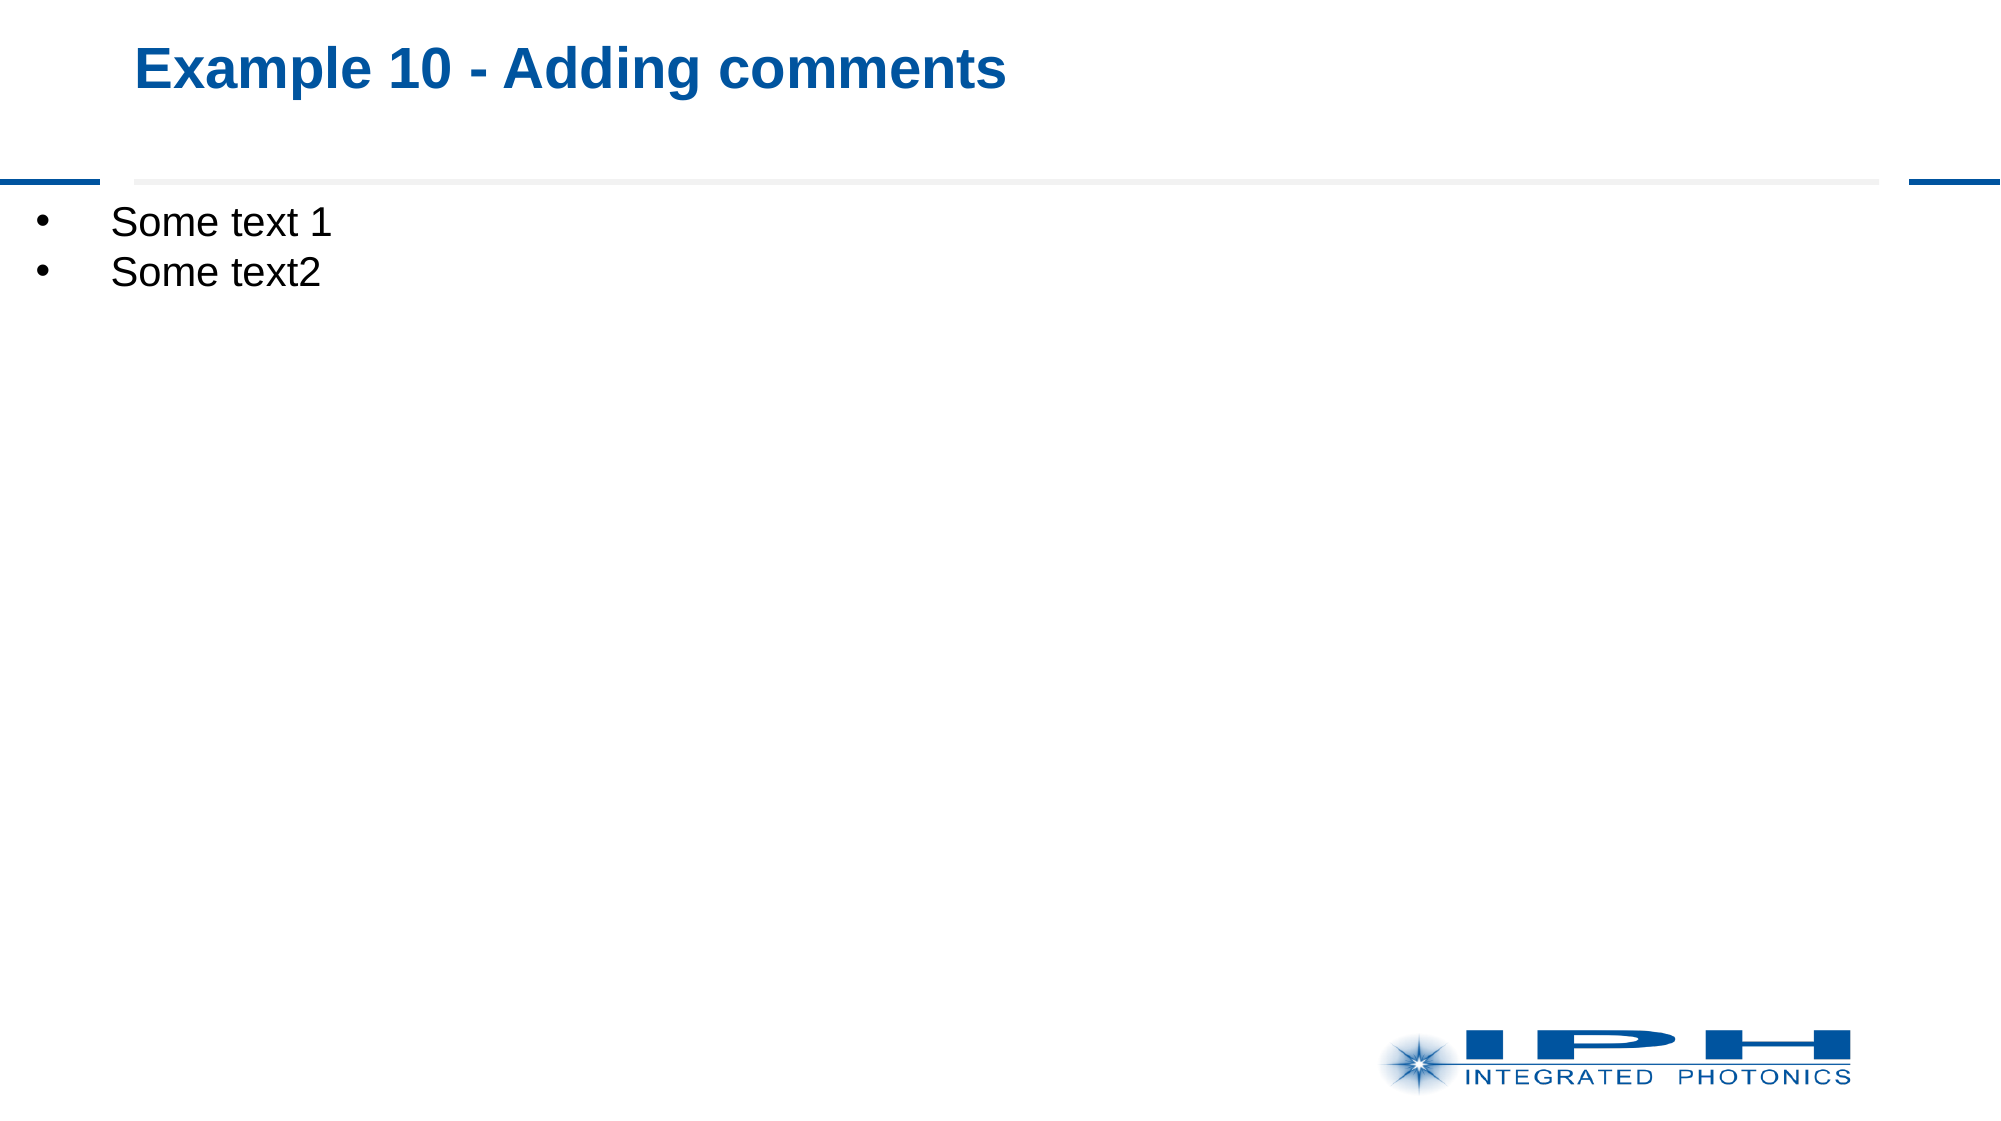

# Example 10 - Adding comments
Some text 1
Some text2